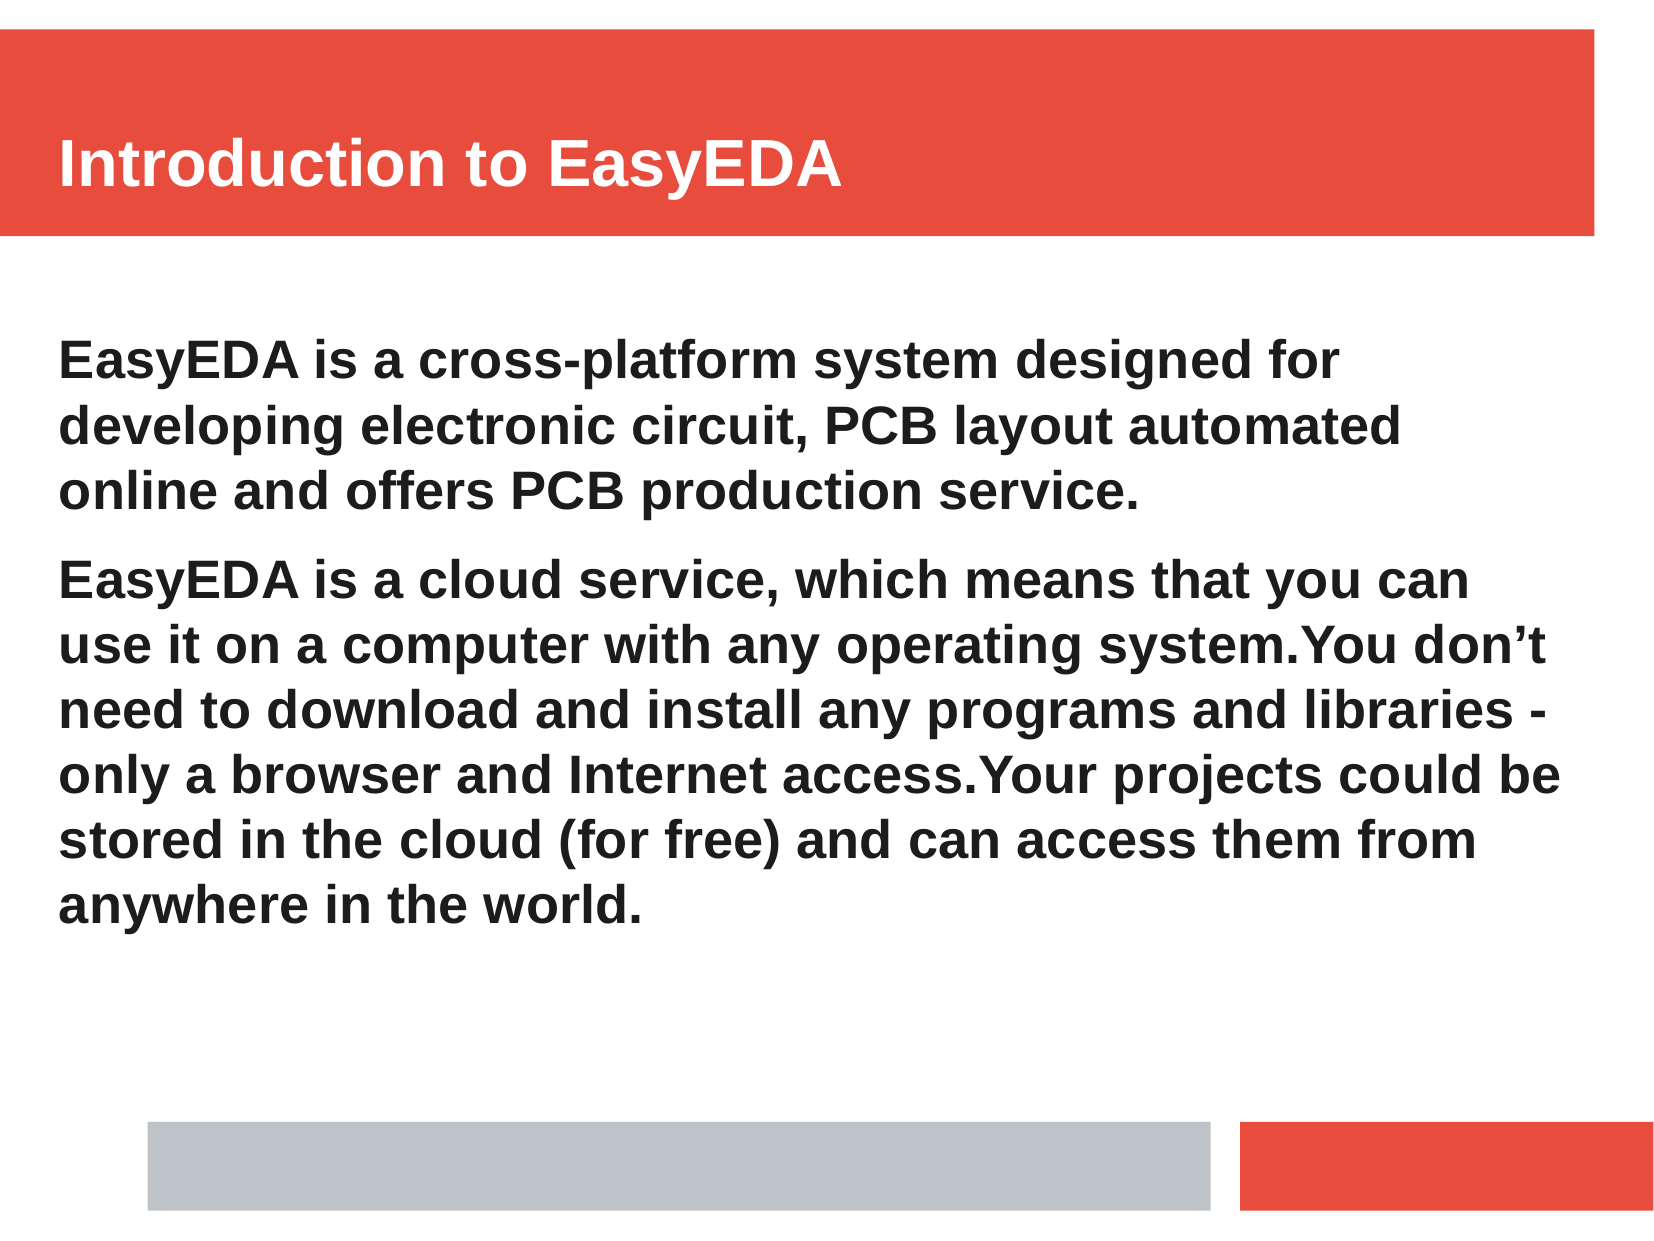

Introduction to EasyEDA
EasyEDA is a cross-platform system designed for developing electronic circuit, PCB layout automated online and offers PCB production service.
EasyEDA is a cloud service, which means that you can use it on a computer with any operating system.You don’t need to download and install any programs and libraries - only a browser and Internet access.Your projects could be stored in the cloud (for free) and can access them from anywhere in the world.